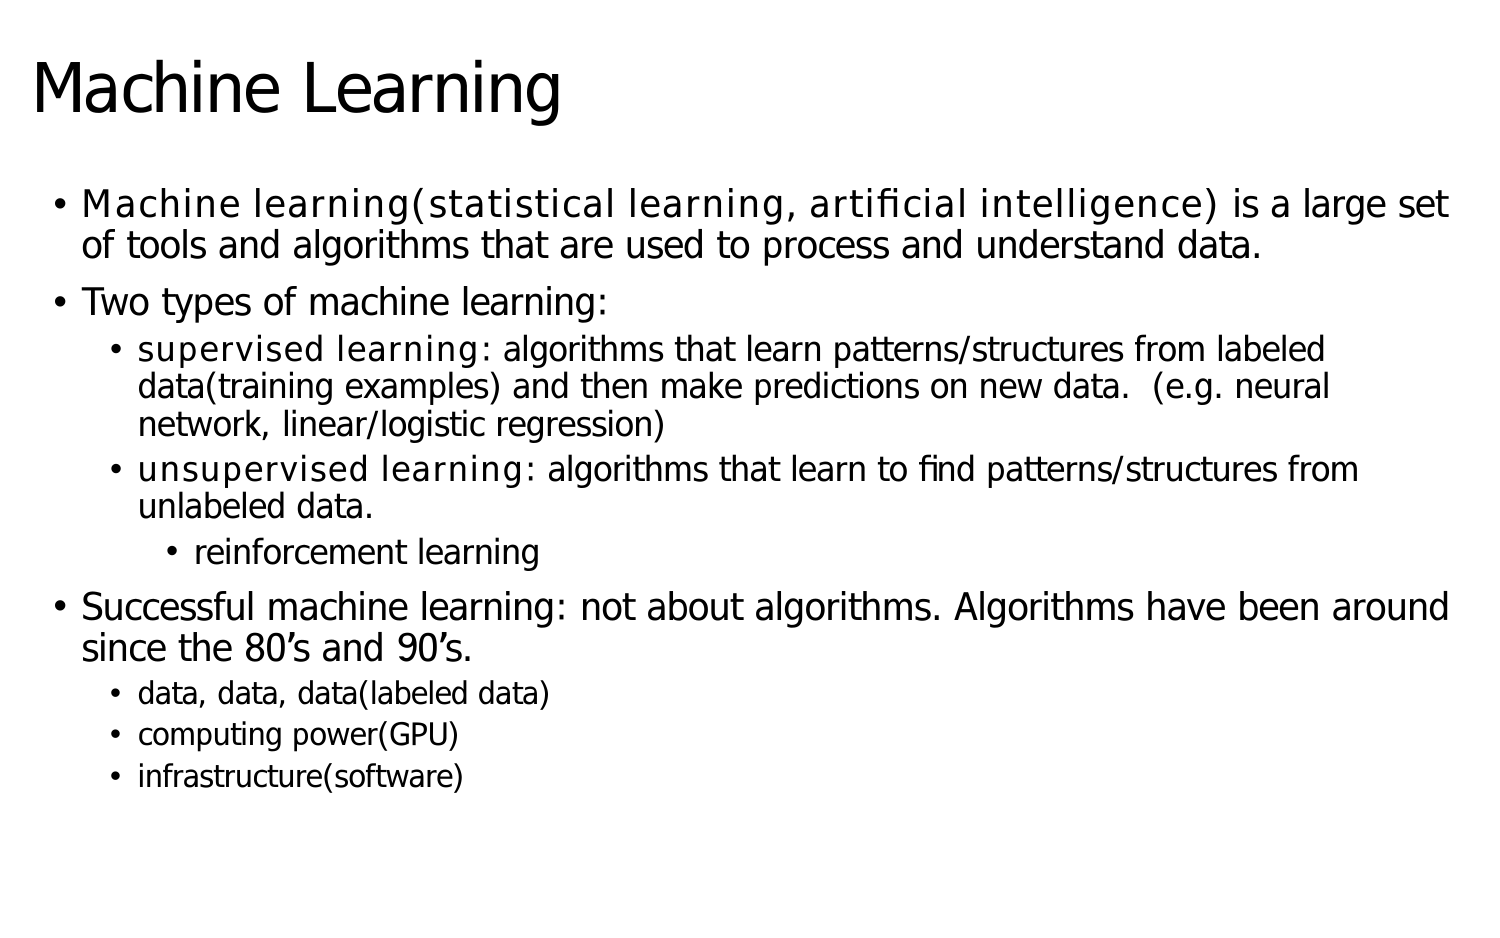

# Machine Learning
Machine learning(statistical learning, artificial intelligence) is a large set of tools and algorithms that are used to process and understand data.
Two types of machine learning:
supervised learning: algorithms that learn patterns/structures from labeled data(training examples) and then make predictions on new data.  (e.g. neural network, linear/logistic regression)
unsupervised learning: algorithms that learn to find patterns/structures from unlabeled data.
reinforcement learning
Successful machine learning: not about algorithms. Algorithms have been around since the 80’s and 90’s.
data, data, data(labeled data)
computing power(GPU)
infrastructure(software)